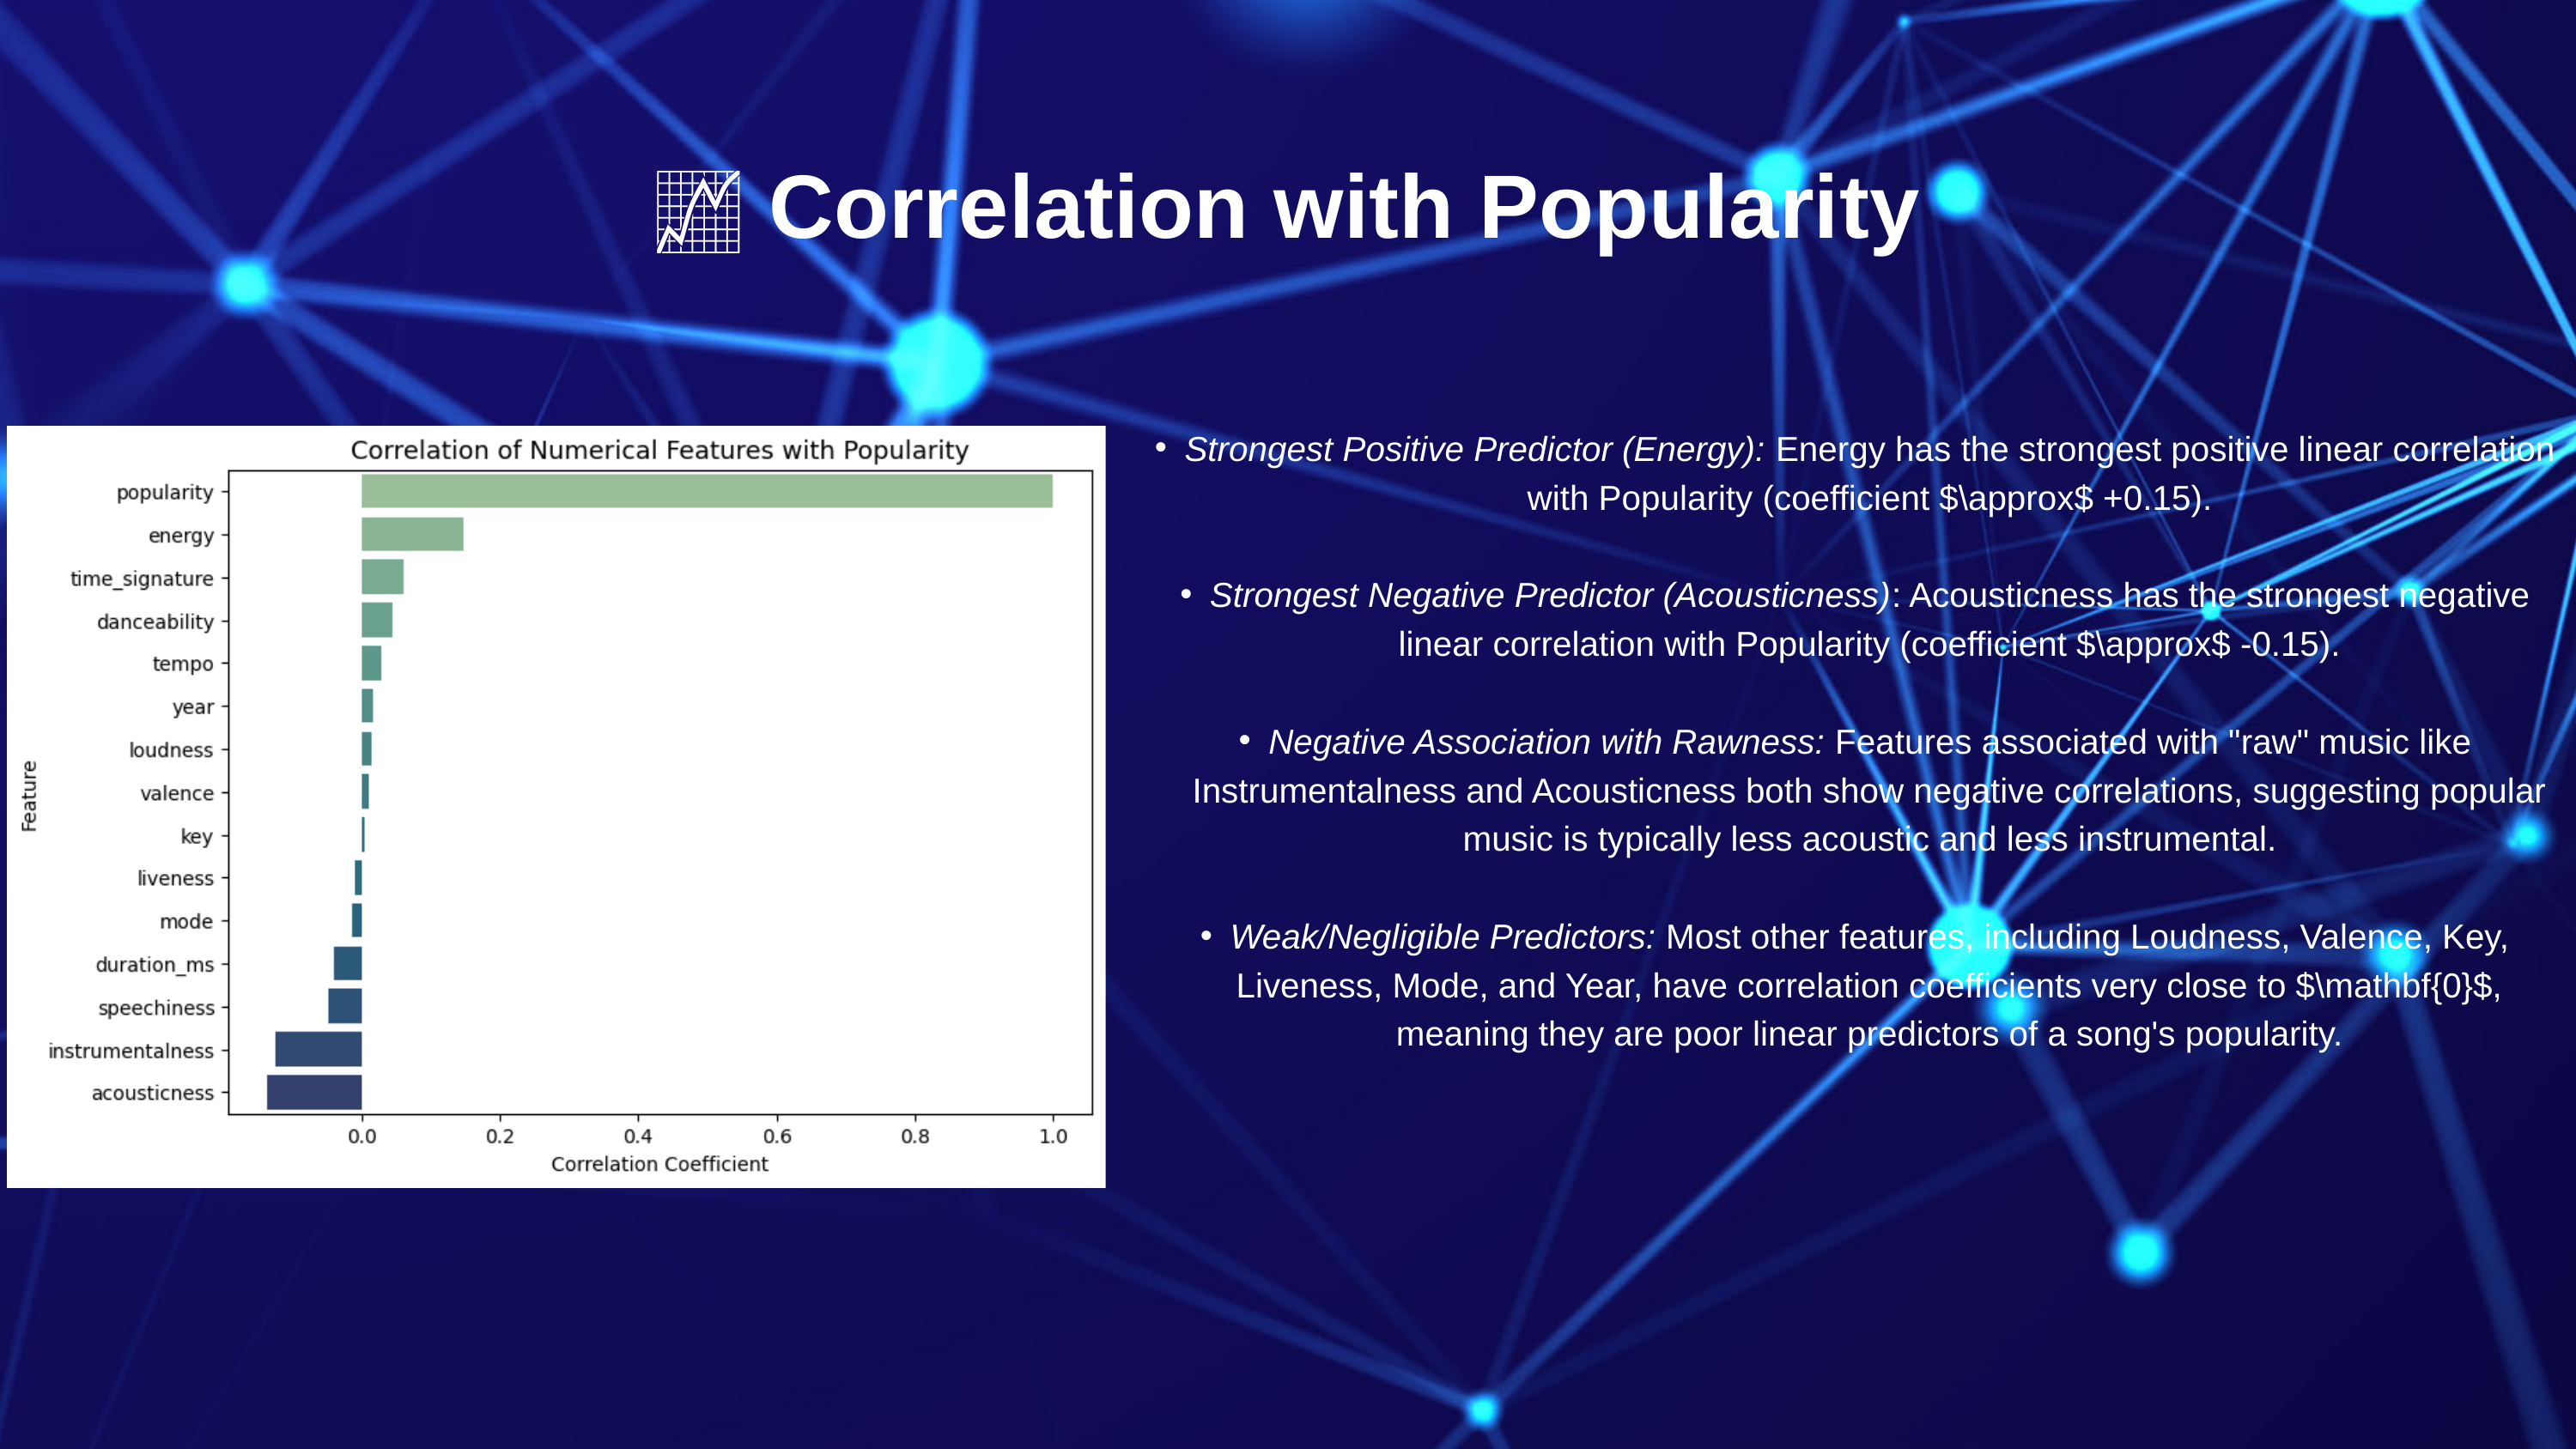

📈 Correlation with Popularity
Strongest Positive Predictor (Energy): Energy has the strongest positive linear correlation with Popularity (coefficient $\approx$ +0.15).

Strongest Negative Predictor (Acousticness): Acousticness has the strongest negative linear correlation with Popularity (coefficient $\approx$ -0.15).

Negative Association with Rawness: Features associated with "raw" music like Instrumentalness and Acousticness both show negative correlations, suggesting popular music is typically less acoustic and less instrumental.

Weak/Negligible Predictors: Most other features, including Loudness, Valence, Key, Liveness, Mode, and Year, have correlation coefficients very close to $\mathbf{0}$, meaning they are poor linear predictors of a song's popularity.